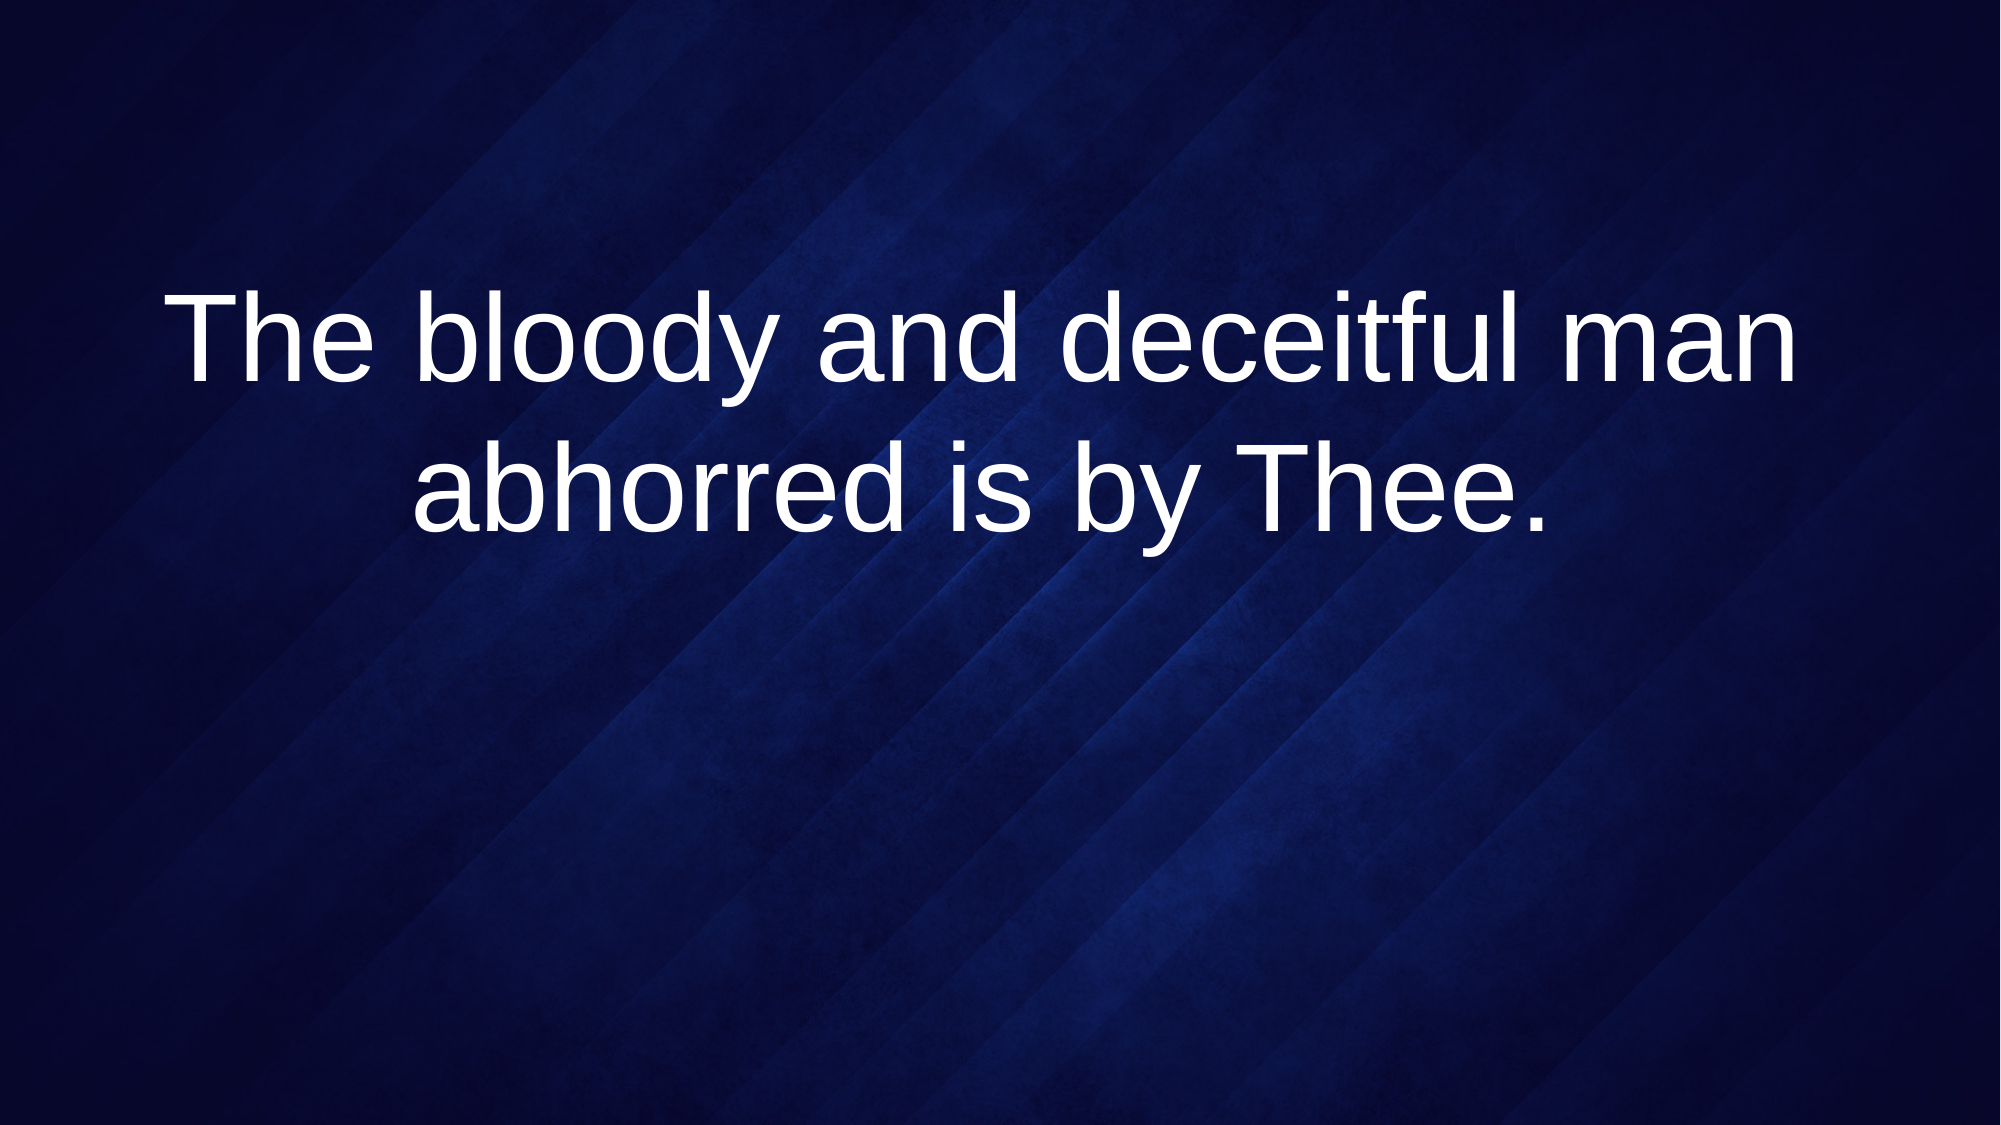

# The bloody and deceitful man abhorred is by Thee.